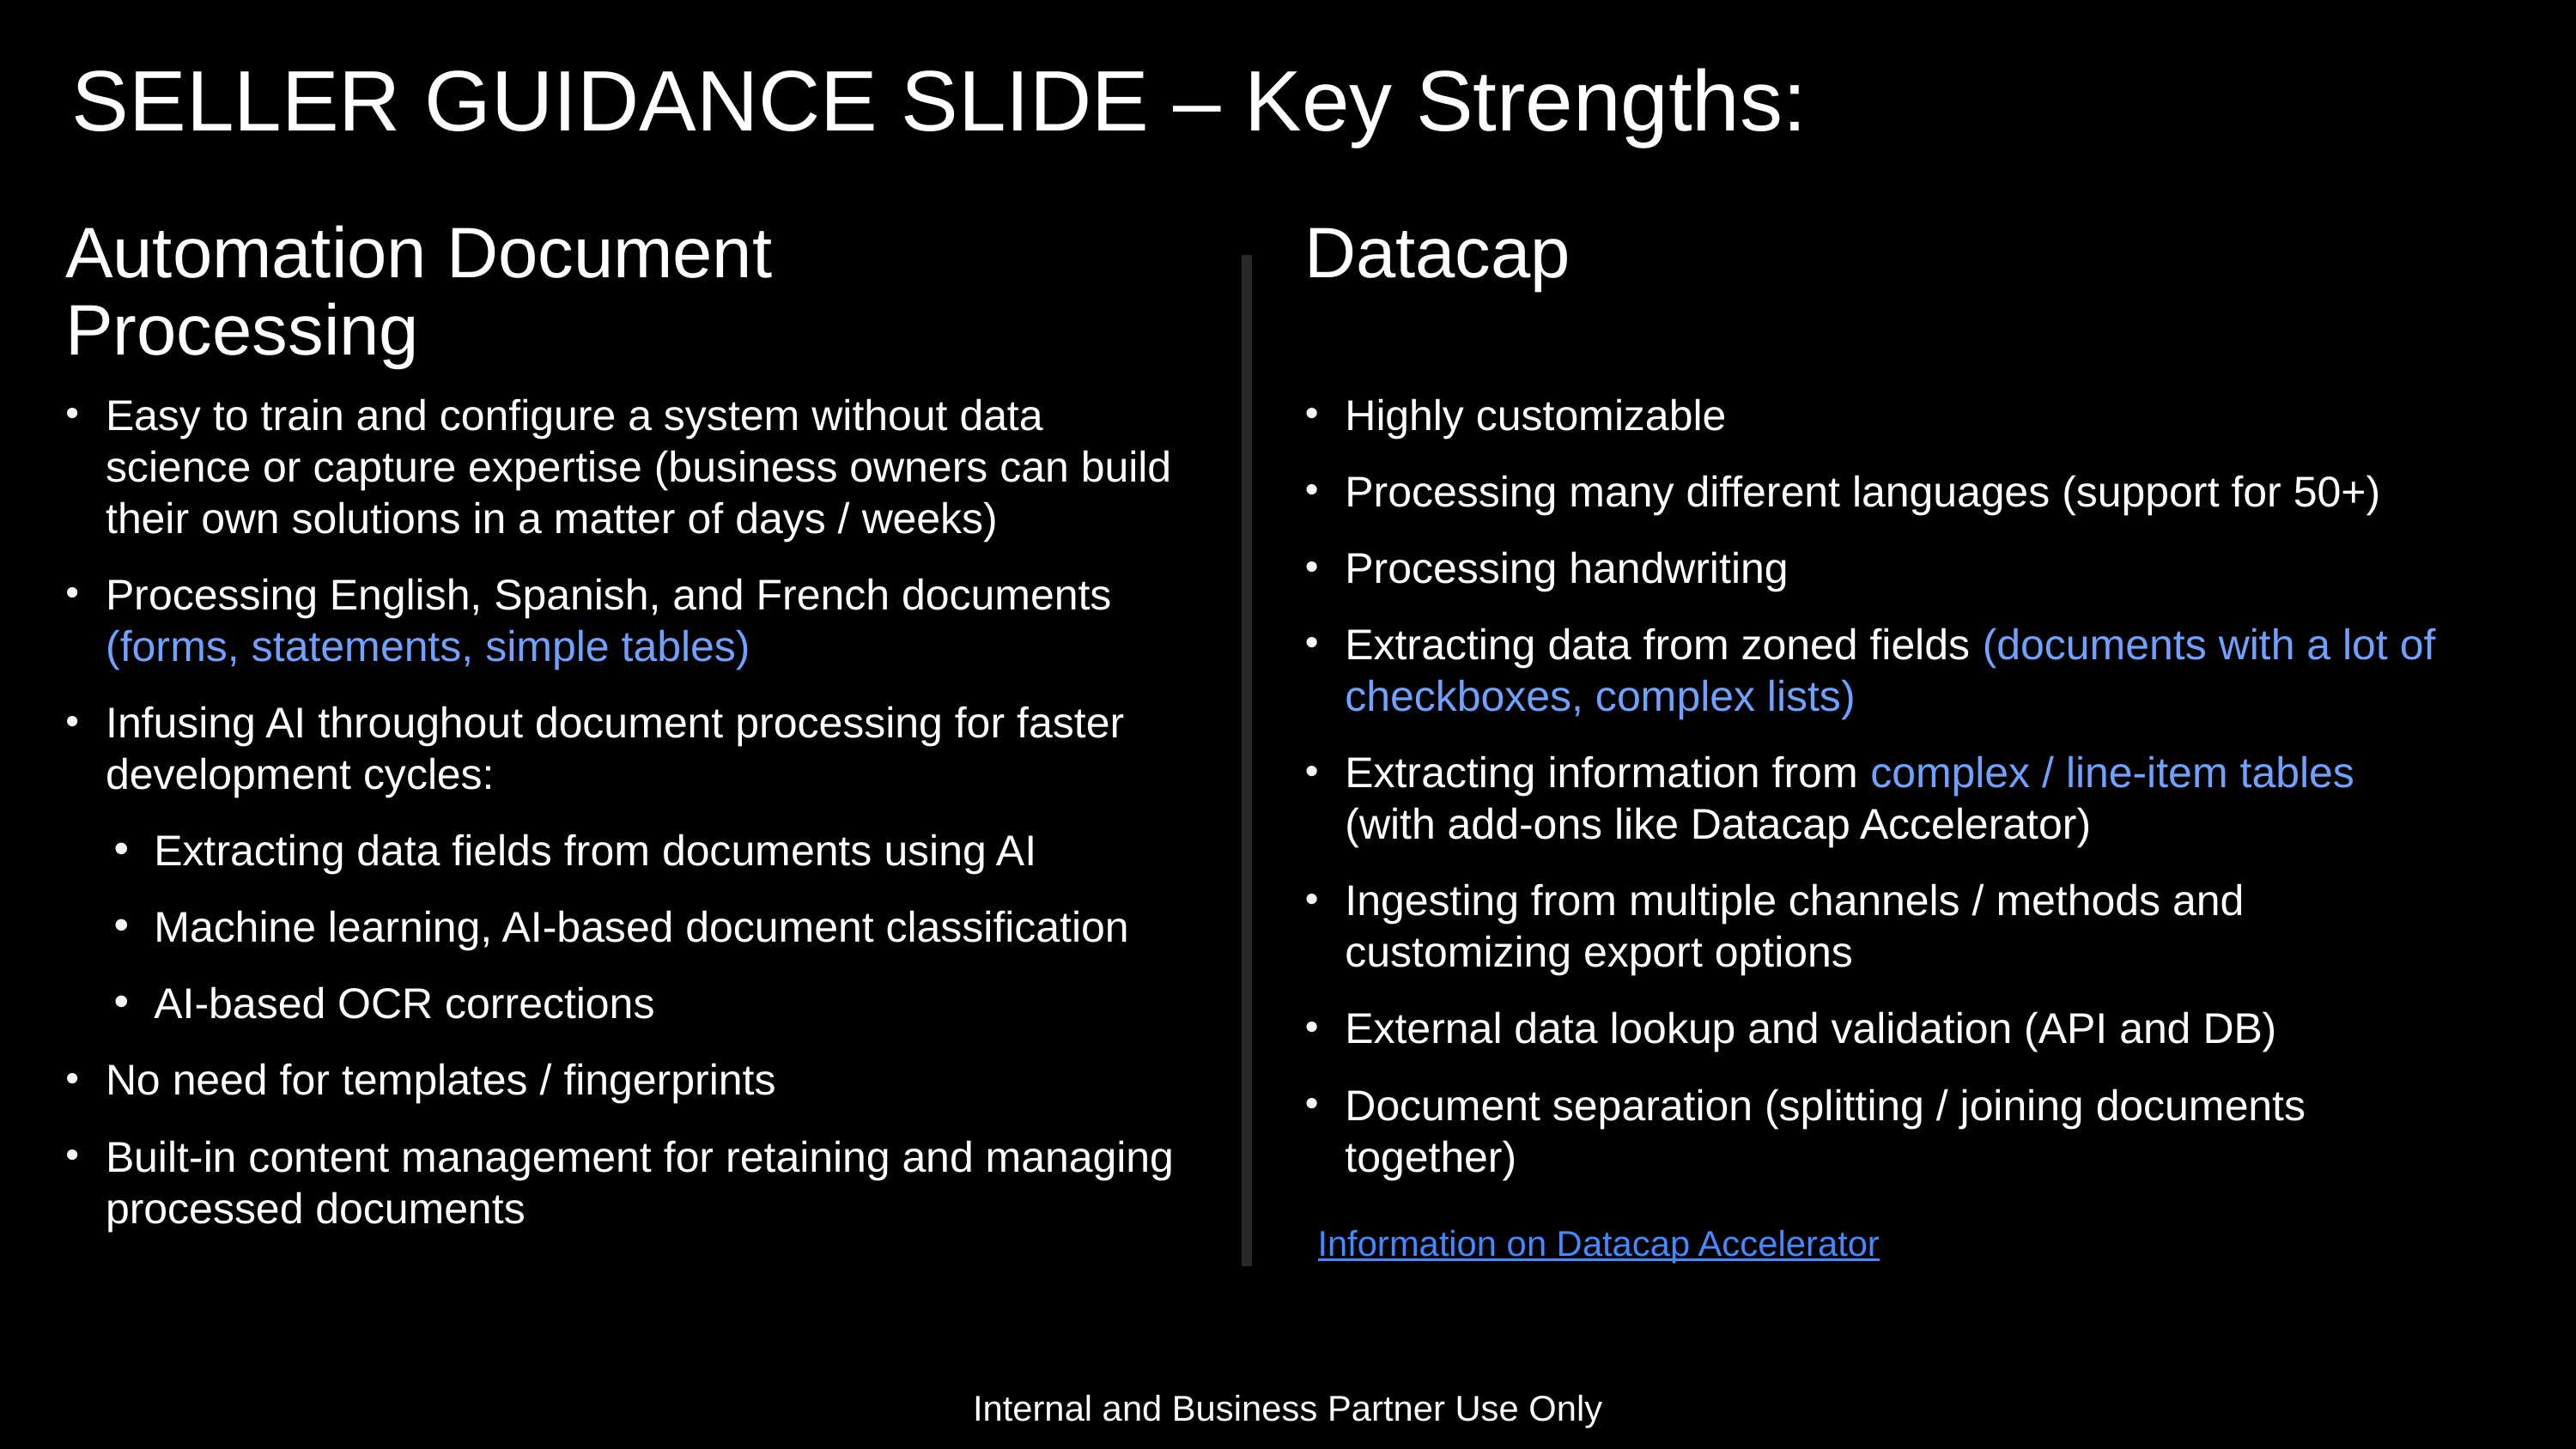

# SELLER GUIDANCE SLIDE – Key Strengths:
Datacap
Automation Document Processing
Easy to train and configure a system without data science or capture expertise (business owners can build their own solutions in a matter of days / weeks)
Processing English, Spanish, and French documents (forms, statements, simple tables)
Infusing AI throughout document processing for faster development cycles:
Extracting data fields from documents using AI
Machine learning, AI-based document classification
AI-based OCR corrections
No need for templates / fingerprints
Built-in content management for retaining and managing processed documents
Highly customizable
Processing many different languages (support for 50+)
Processing handwriting
Extracting data from zoned fields (documents with a lot of checkboxes, complex lists)
Extracting information from complex / line-item tables (with add-ons like Datacap Accelerator)
Ingesting from multiple channels / methods and customizing export options
External data lookup and validation (API and DB)
Document separation (splitting / joining documents together)
Information on Datacap Accelerator
Internal and Business Partner Use Only
17